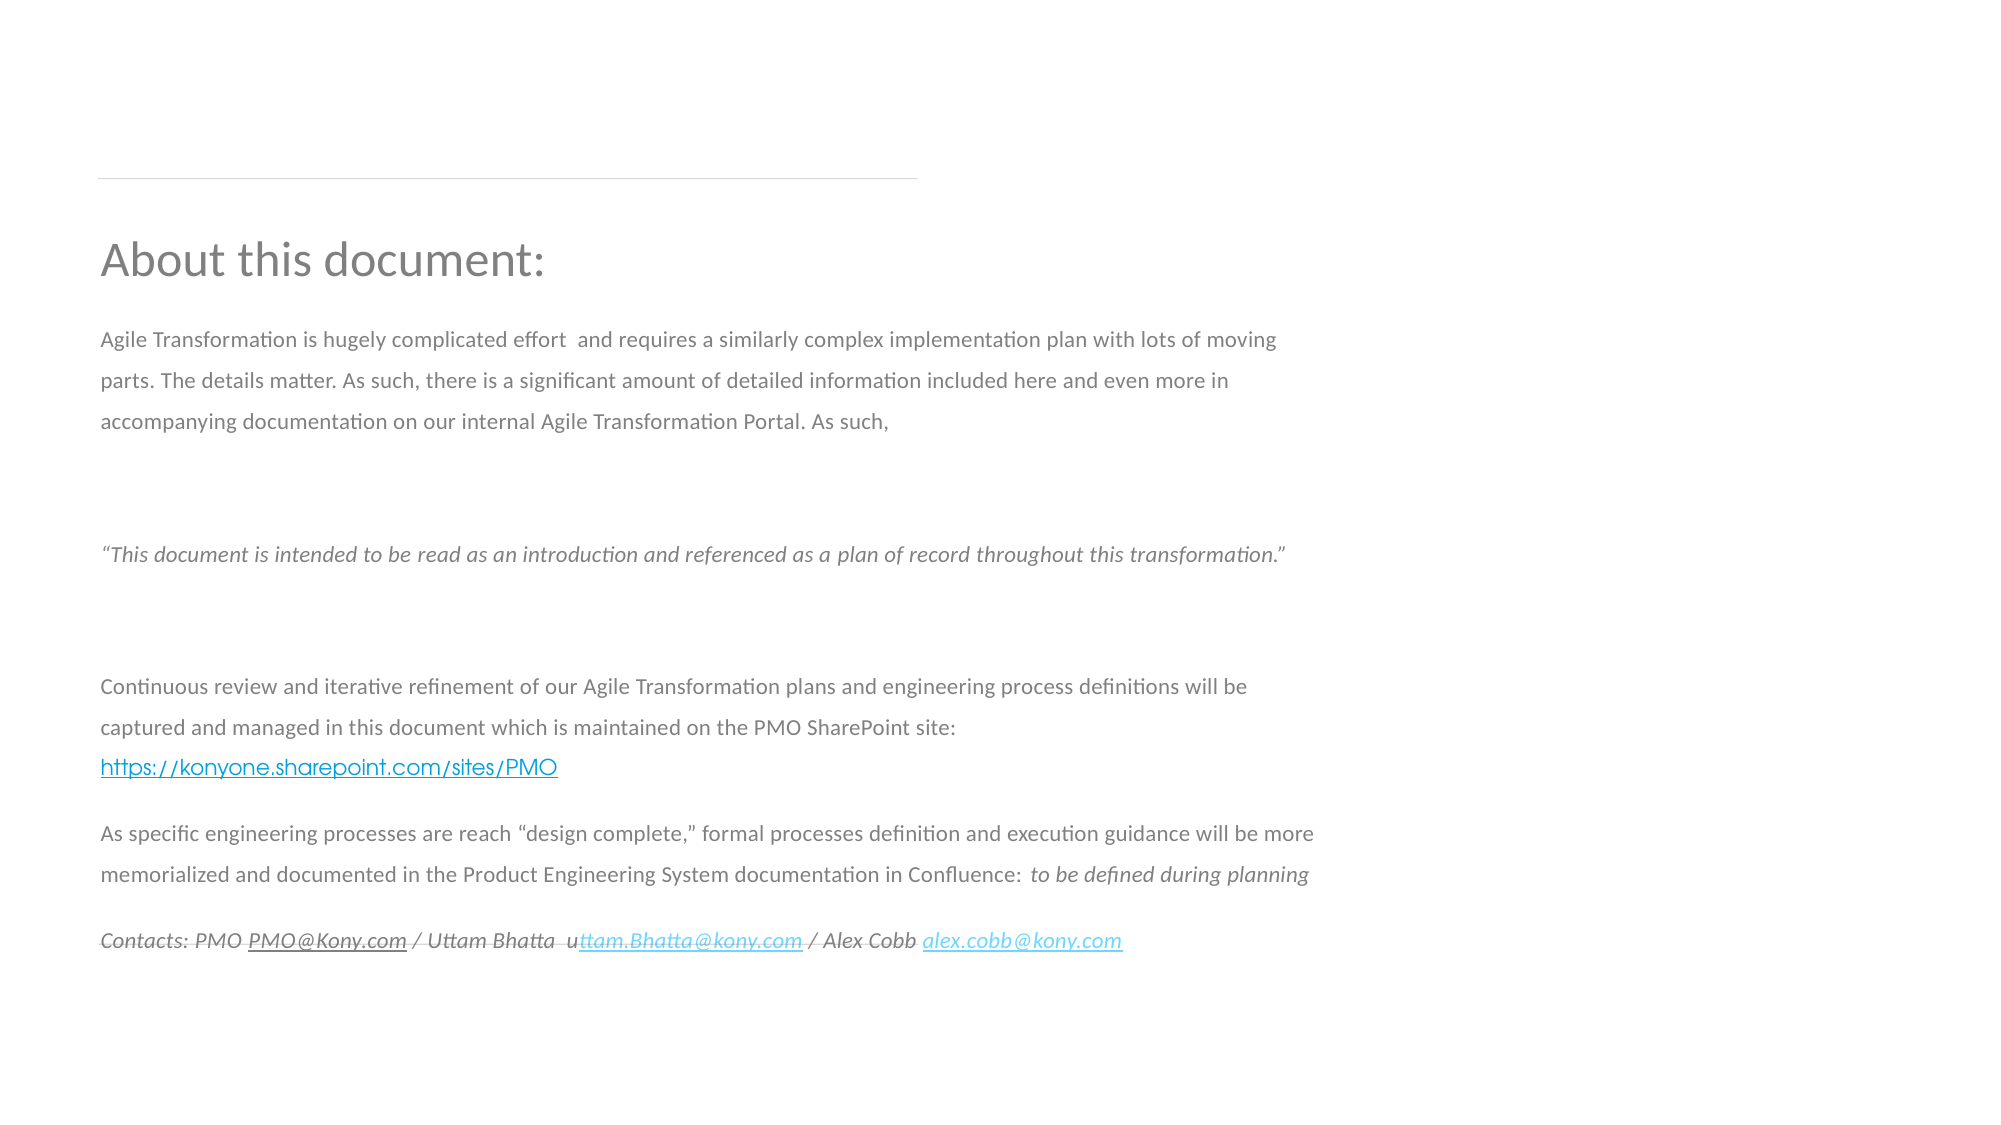

About this document:
Agile Transformation is hugely complicated effort  and requires a similarly complex implementation plan with lots of moving parts. The details matter. As such, there is a significant amount of detailed information included here and even more in accompanying documentation on our internal Agile Transformation Portal. As such,

“This document is intended to be read as an introduction and referenced as a plan of record throughout this transformation.”

Continuous review and iterative refinement of our Agile Transformation plans and engineering process definitions will be captured and managed in this document which is maintained on the PMO SharePoint site: https://konyone.sharepoint.com/sites/PMO
As specific engineering processes are reach “design complete,” formal processes definition and execution guidance will be more memorialized and documented in the Product Engineering System documentation in Confluence: to be defined during planning
Contacts: PMO PMO@Kony.com / Uttam Bhatta  uttam.Bhatta@kony.com / Alex Cobb alex.cobb@kony.com